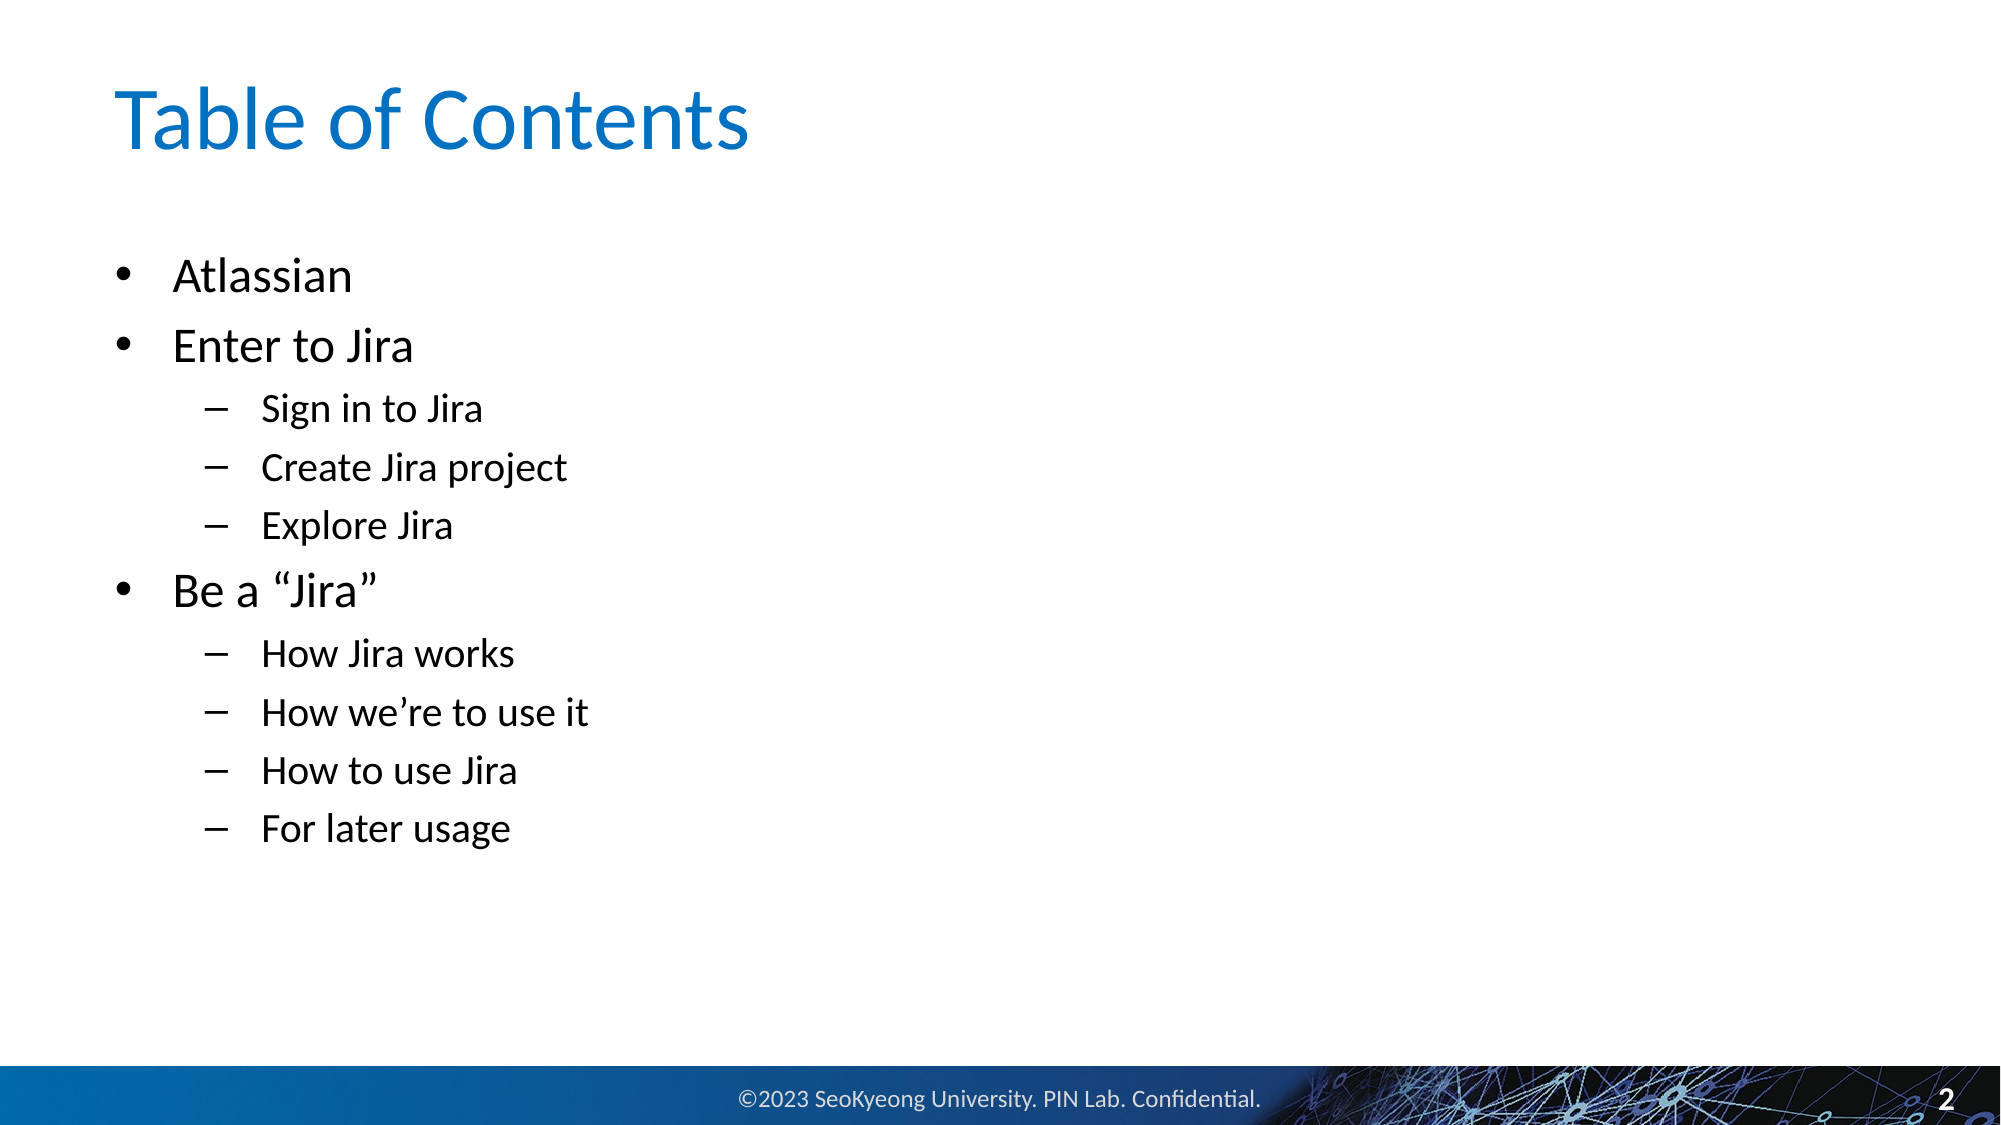

# Table of Contents
Atlassian
Enter to Jira
Sign in to Jira
Create Jira project
Explore Jira
Be a “Jira”
How Jira works
How we’re to use it
How to use Jira
For later usage

2